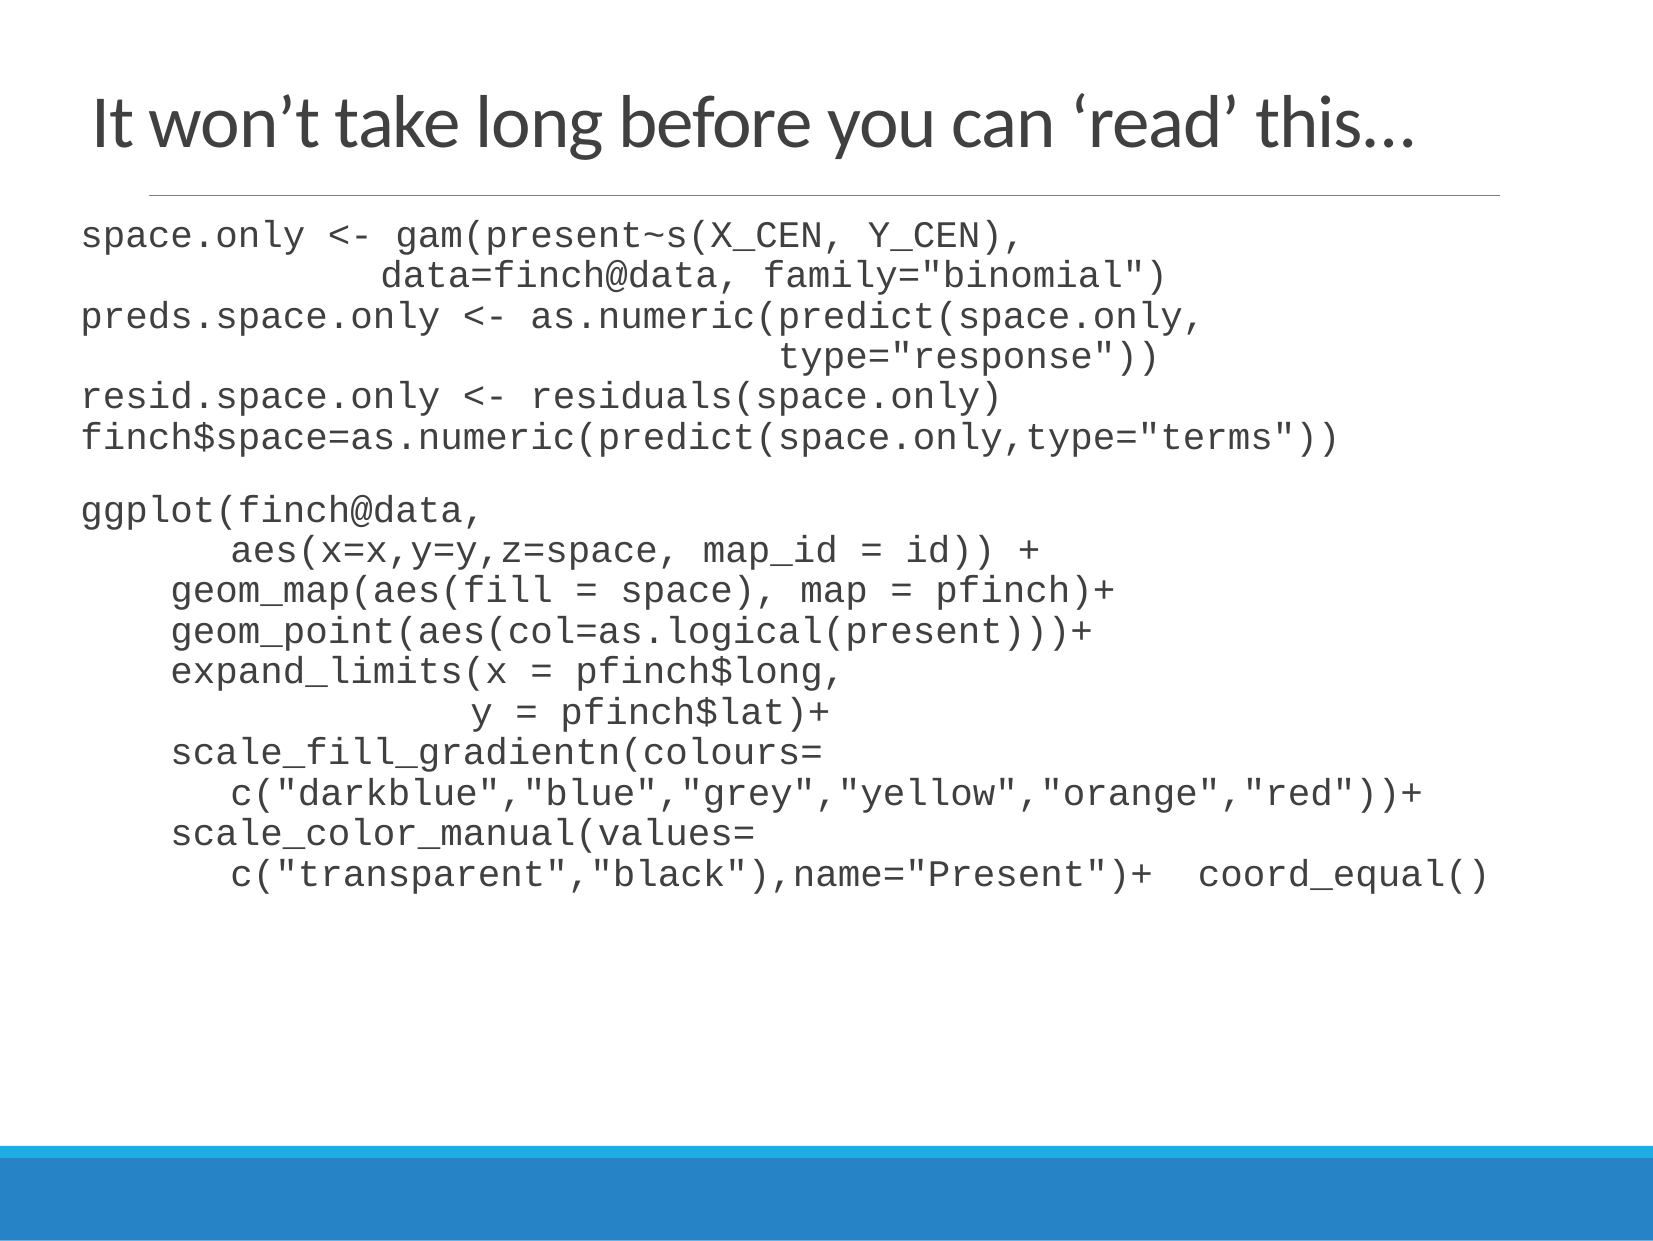

# It won’t take long before you can ‘read’ this…
space.only <- gam(present~s(X_CEN, Y_CEN),
		data=finch@data, family="binomial")
preds.space.only <- as.numeric(predict(space.only,
			           type="response"))
resid.space.only <- residuals(space.only) finch$space=as.numeric(predict(space.only,type="terms"))
ggplot(finch@data,
	aes(x=x,y=y,z=space, map_id = id)) +
    geom_map(aes(fill = space), map = pfinch)+
    geom_point(aes(col=as.logical(present)))+
    expand_limits(x = pfinch$long,
		    y = pfinch$lat)+
    scale_fill_gradientn(colours=
	c("darkblue","blue","grey","yellow","orange","red"))+
    scale_color_manual(values=
	c("transparent","black"),name="Present")+  coord_equal()